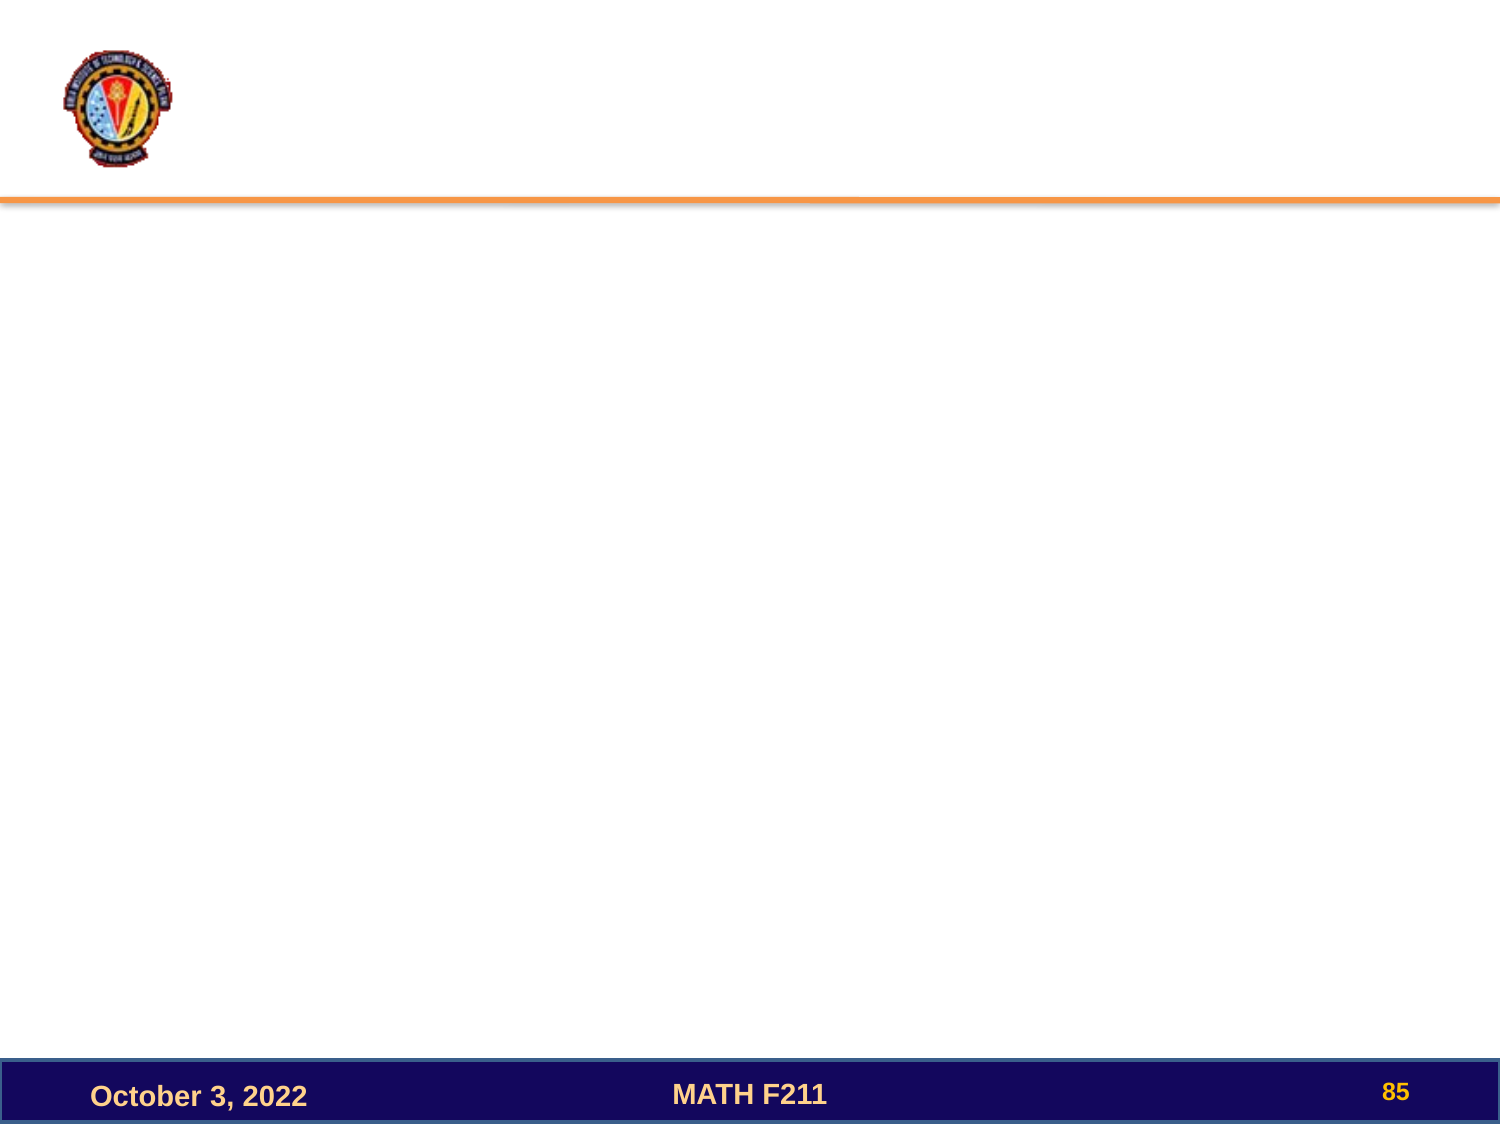

#

85
MATH F211
October 3, 2022